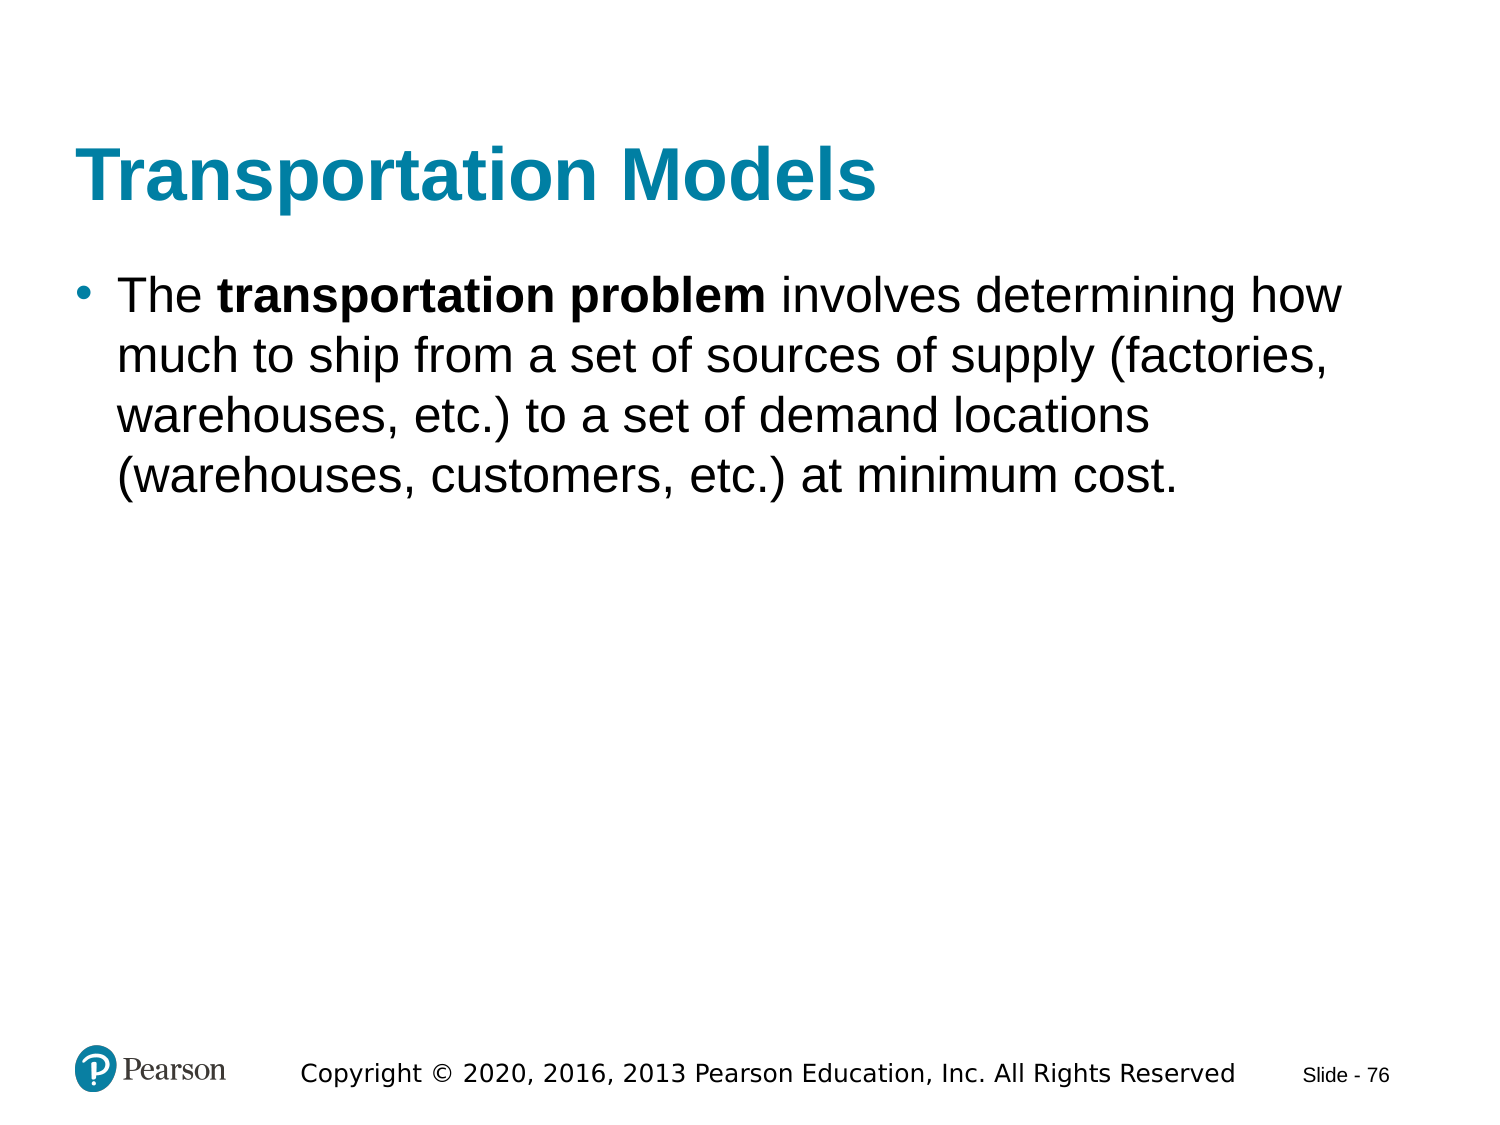

# Transportation Models
The transportation problem involves determining how much to ship from a set of sources of supply (factories, warehouses, etc.) to a set of demand locations (warehouses, customers, etc.) at minimum cost.